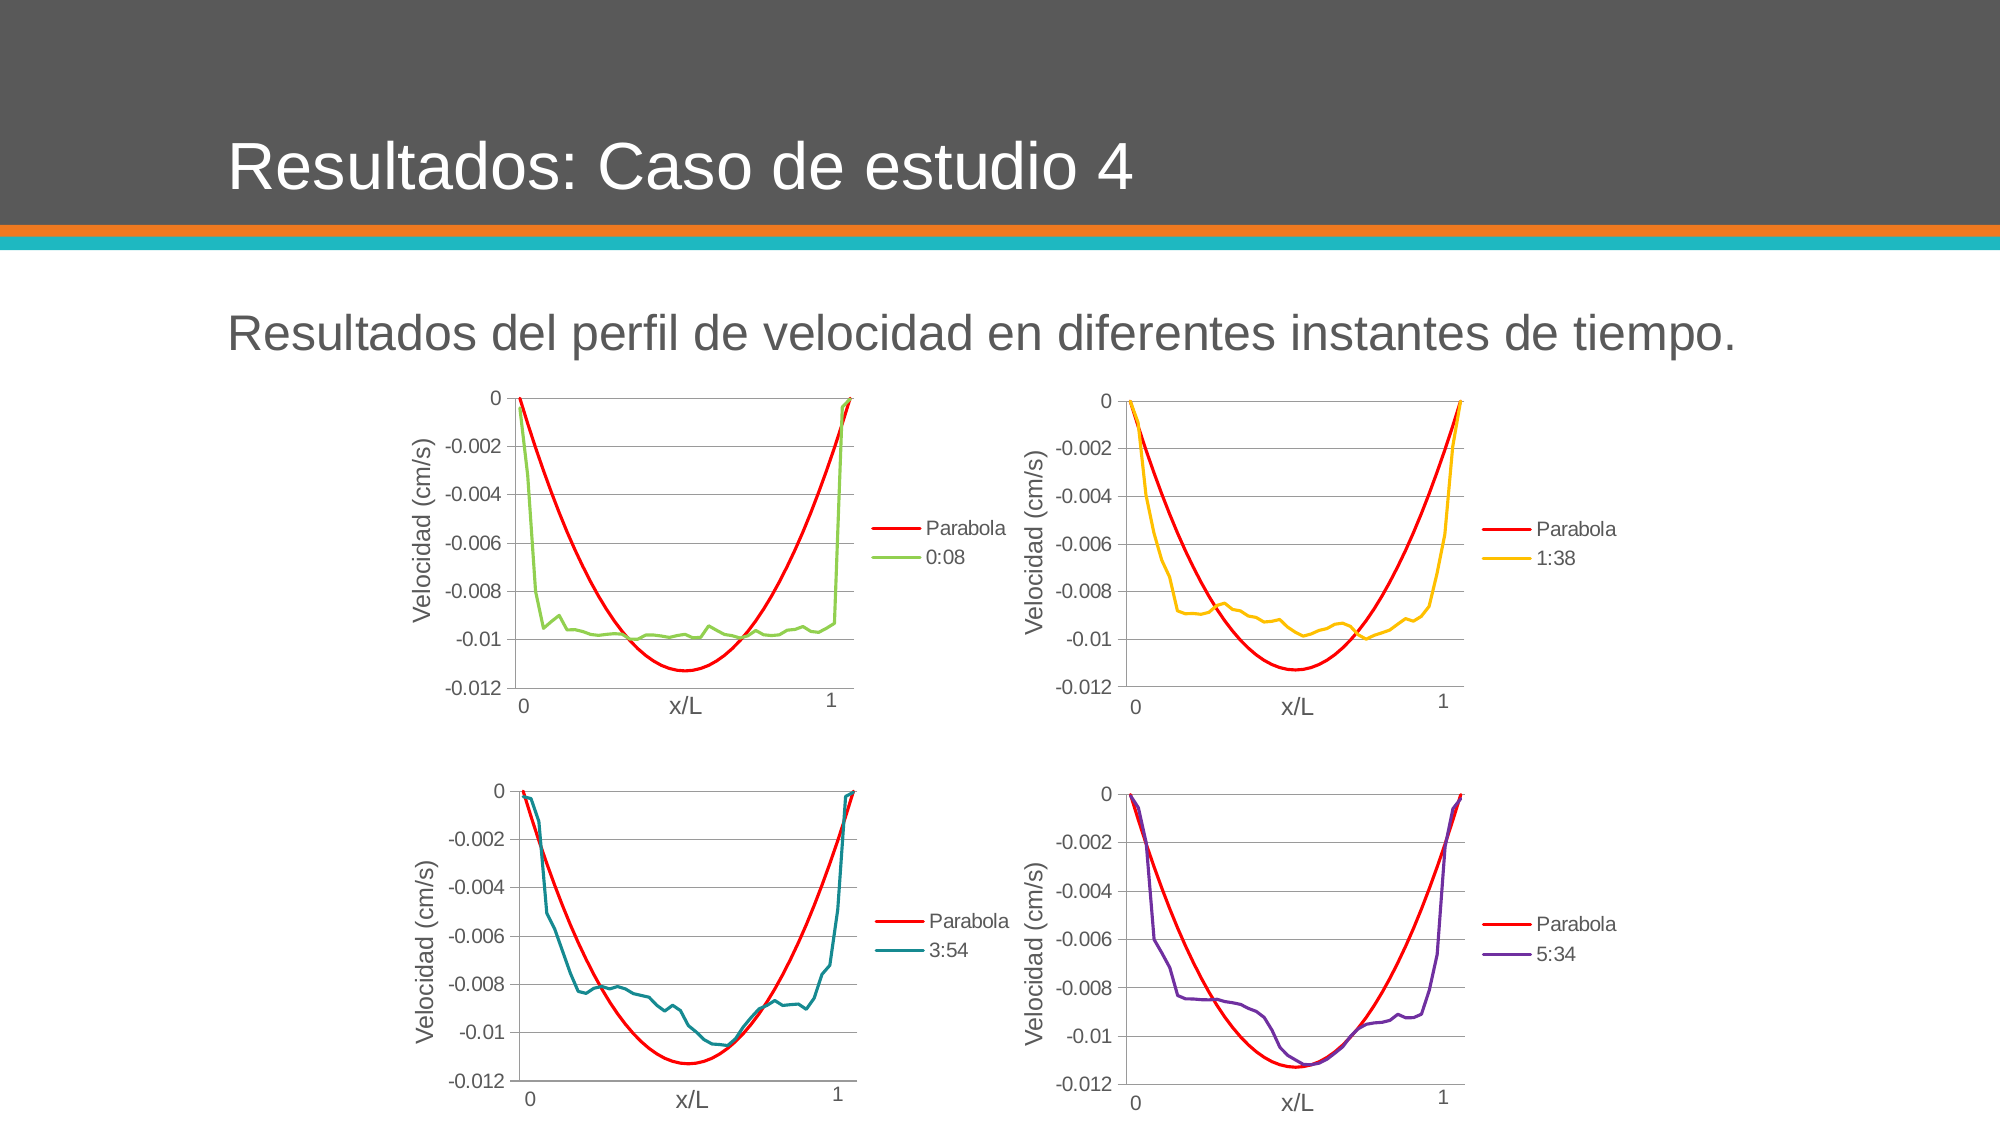

# Resultados: Caso de estudio 4
Resultados del perfil de velocidad en diferentes instantes de tiempo.

### Chart

| Category |  |  |
|---|---|---|

### Chart

| Category |  |  |
|---|---|---|

### Chart

| Category |  |  |
|---|---|---|

### Chart

| Category |  |  |
|---|---|---|
Velocidad (cm/s)
Velocidad (cm/s)
Velocidad (cm/s)
Velocidad (cm/s)
1
0
x/L
1
0
x/L
1
0
x/L
1
0
x/L

### Chart

| Category |  |  |
|---|---|---|

### Chart

| Category |  |  |
|---|---|---|

### Chart

| Category |  |  |
|---|---|---|

### Chart

| Category |  |  |
|---|---|---|
Velocidad (cm/s)
x/L
0
1